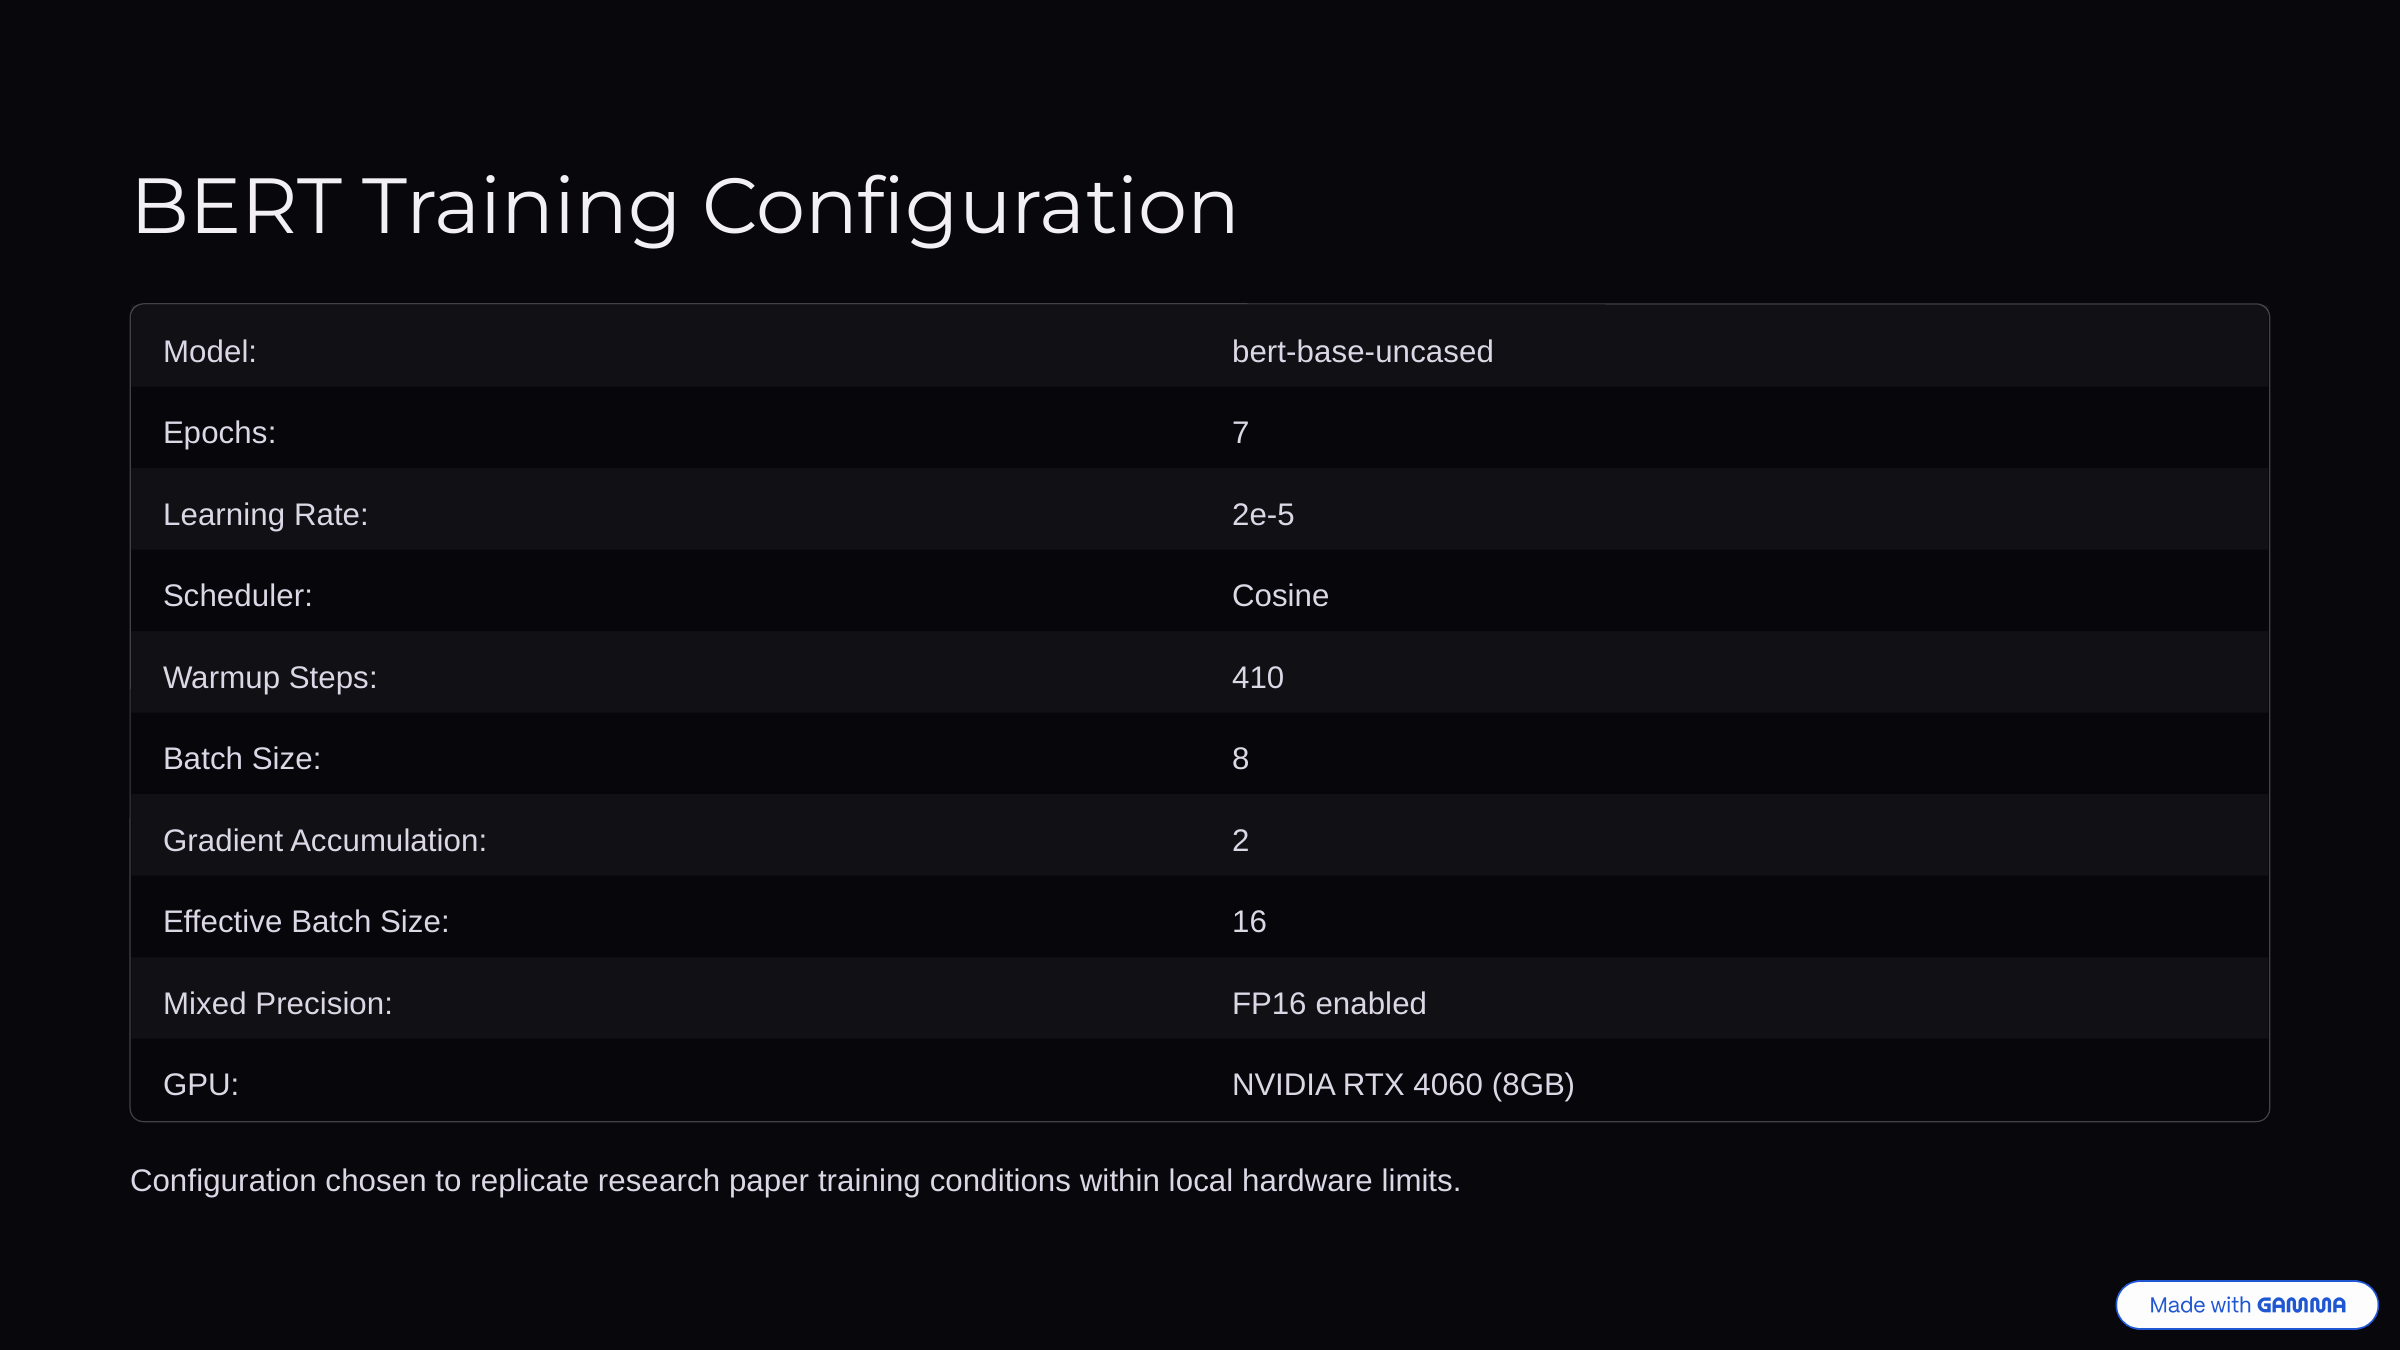

BERT Training Configuration

Model:
bert-base-uncased

Epochs:
7

Learning Rate:
2e-5

Scheduler:
Cosine

Warmup Steps:
410

Batch Size:
8

Gradient Accumulation:
2

Effective Batch Size:
16

Mixed Precision:
FP16 enabled

GPU:
NVIDIA RTX 4060 (8GB)
Configuration chosen to replicate research paper training conditions within local hardware limits.